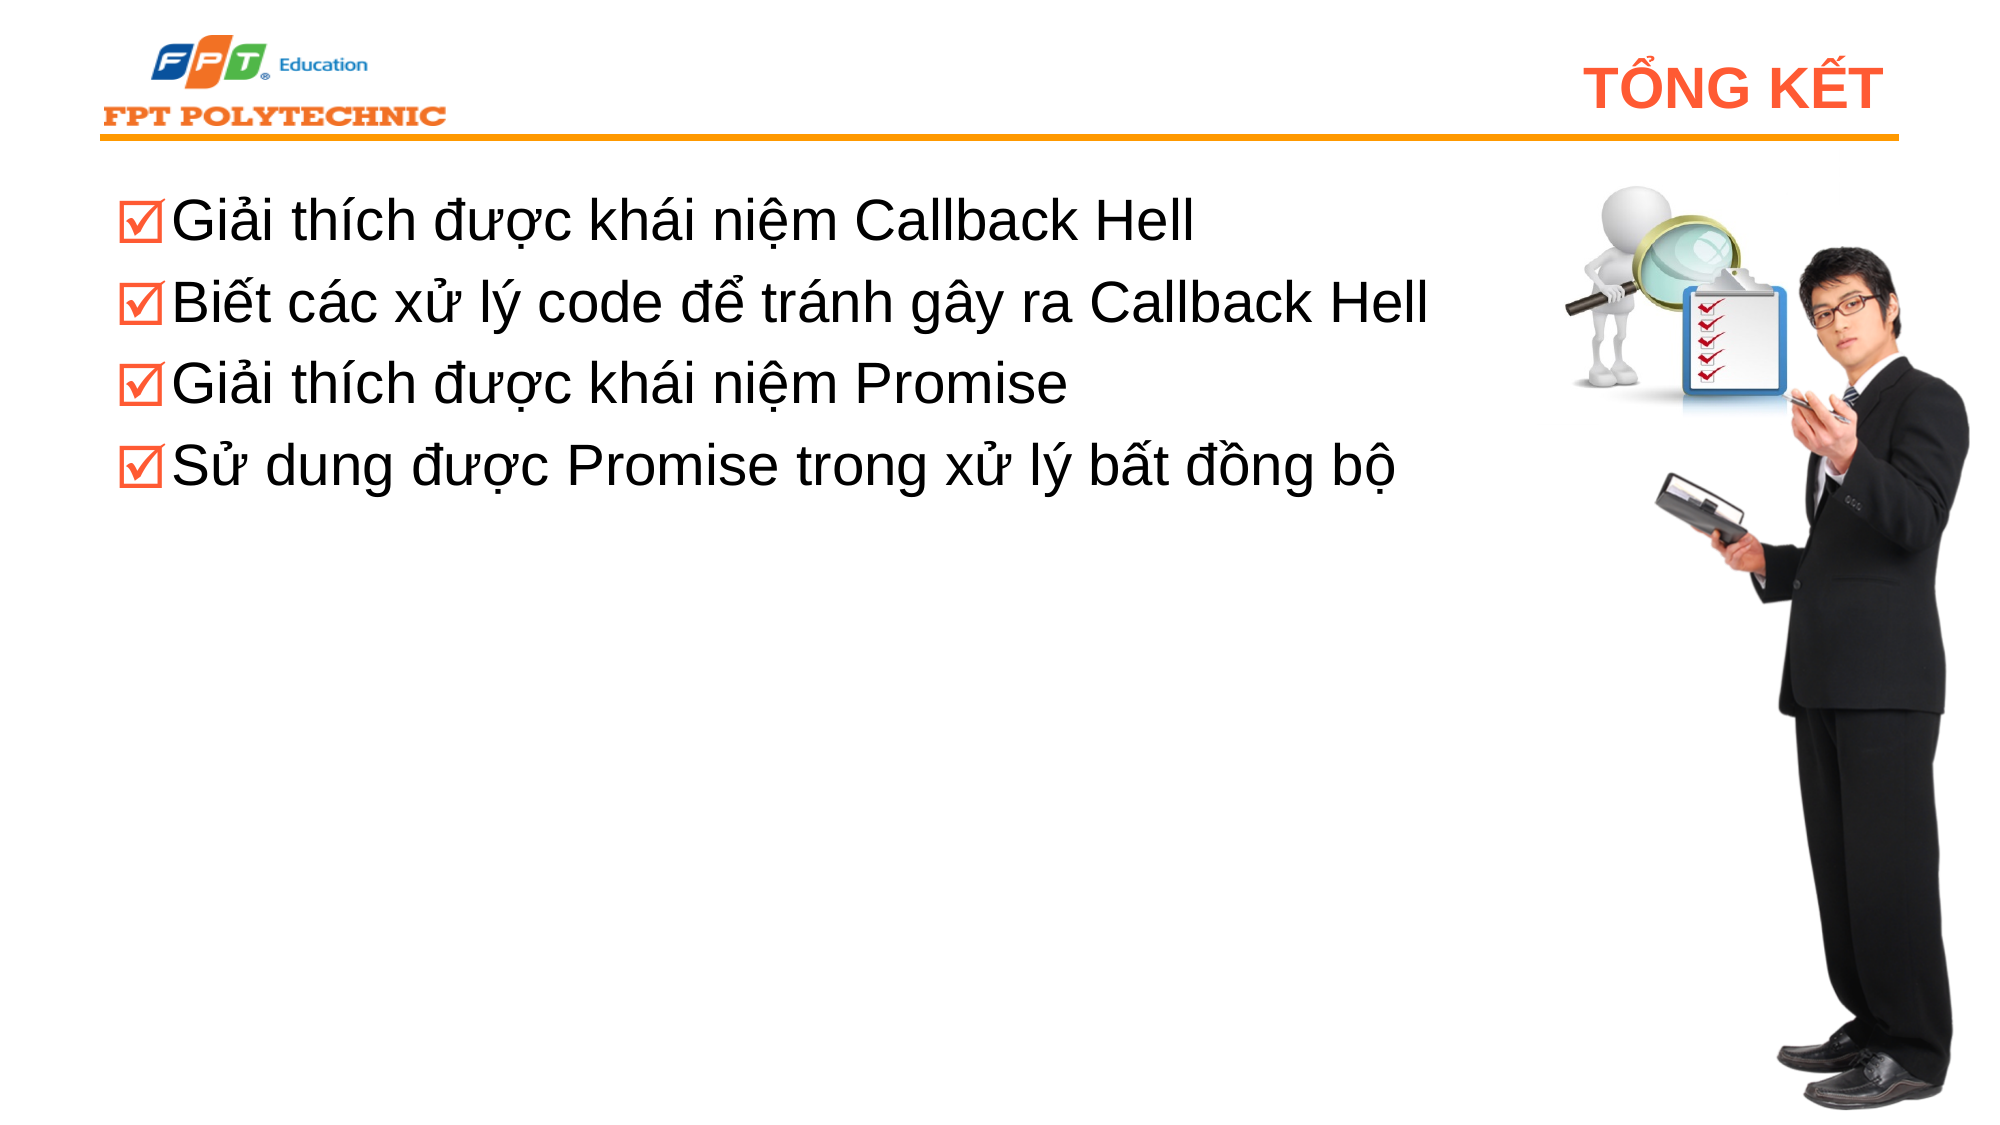

# Tổng kết
Giải thích được khái niệm Callback Hell
Biết các xử lý code để tránh gây ra Callback Hell
Giải thích được khái niệm Promise
Sử dung được Promise trong xử lý bất đồng bộ